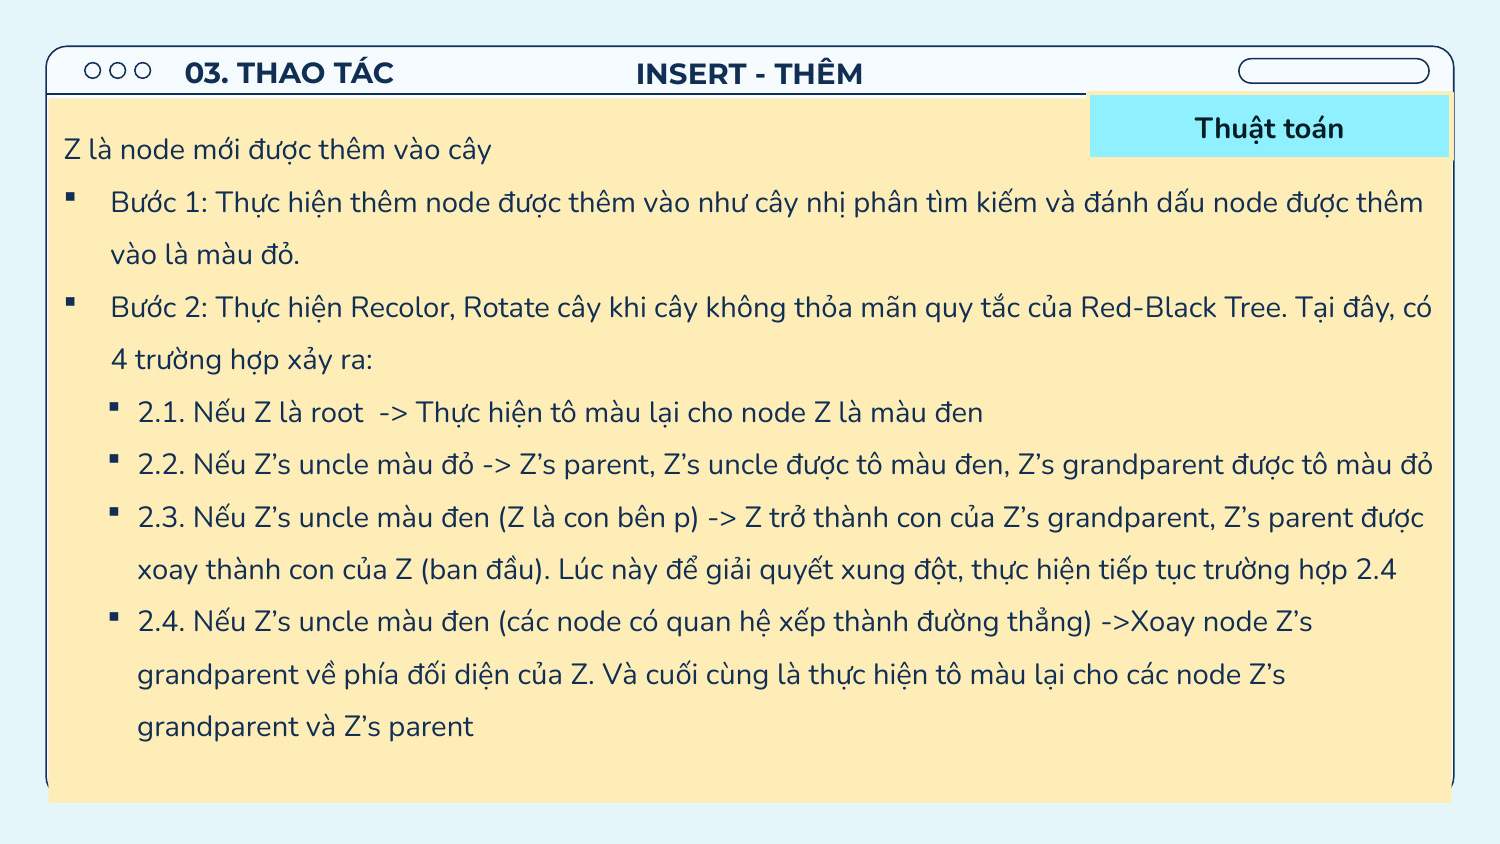

03. THAO TÁC
INSERT - THÊM
Thuật toán
Z là node mới được thêm vào cây
Bước 1: Thực hiện thêm node được thêm vào như cây nhị phân tìm kiếm và đánh dấu node được thêm vào là màu đỏ.
Bước 2: Thực hiện Recolor, Rotate cây khi cây không thỏa mãn quy tắc của Red-Black Tree. Tại đây, có 4 trường hợp xảy ra:
2.1. Nếu Z là root  -> Thực hiện tô màu lại cho node Z là màu đen
2.2. Nếu Z’s uncle màu đỏ -> Z’s parent, Z’s uncle được tô màu đen, Z’s grandparent được tô màu đỏ
2.3. Nếu Z’s uncle màu đen (Z là con bên p) -> Z trở thành con của Z’s grandparent, Z’s parent được xoay thành con của Z (ban đầu). Lúc này để giải quyết xung đột, thực hiện tiếp tục trường hợp 2.4
2.4. Nếu Z’s uncle màu đen (các node có quan hệ xếp thành đường thẳng) ->Xoay node Z’s grandparent về phía đối diện của Z. Và cuối cùng là thực hiện tô màu lại cho các node Z’s grandparent và Z’s parent